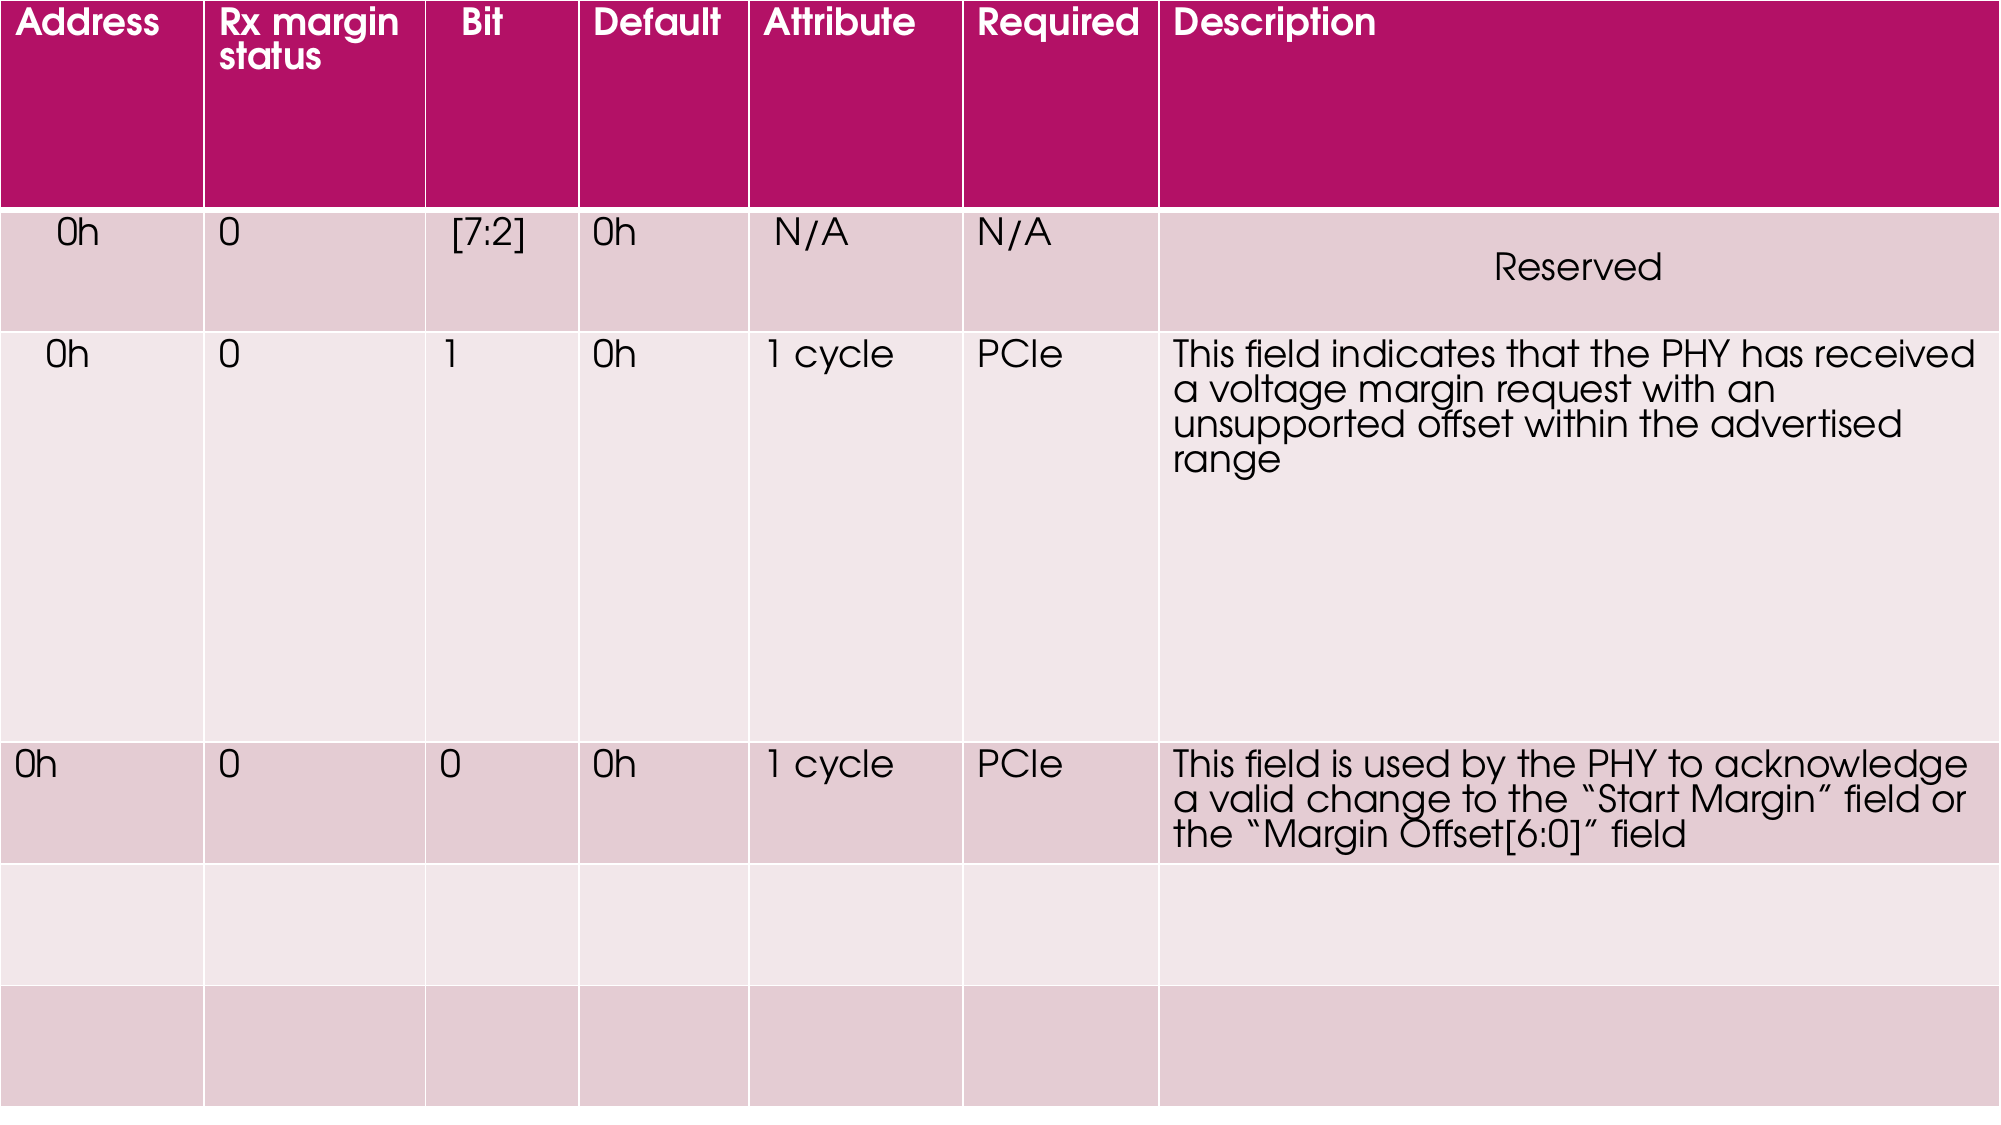

| Address | Rx margin status | Bit | Default | Attribute | Required | Description |
| --- | --- | --- | --- | --- | --- | --- |
| 0h | 0 | [7:2] | 0h | N/A | N/A | Reserved |
| 0h | 0 | 1 | 0h | 1 cycle | PCIe | This field indicates that the PHY has received a voltage margin request with an unsupported offset within the advertised range |
| 0h | 0 | 0 | 0h | 1 cycle | PCIe | This field is used by the PHY to acknowledge a valid change to the “Start Margin” field or the “Margin Offset[6:0]” field |
|  |  |  |  |  |  |  |
|  |  |  |  |  |  |  |
#